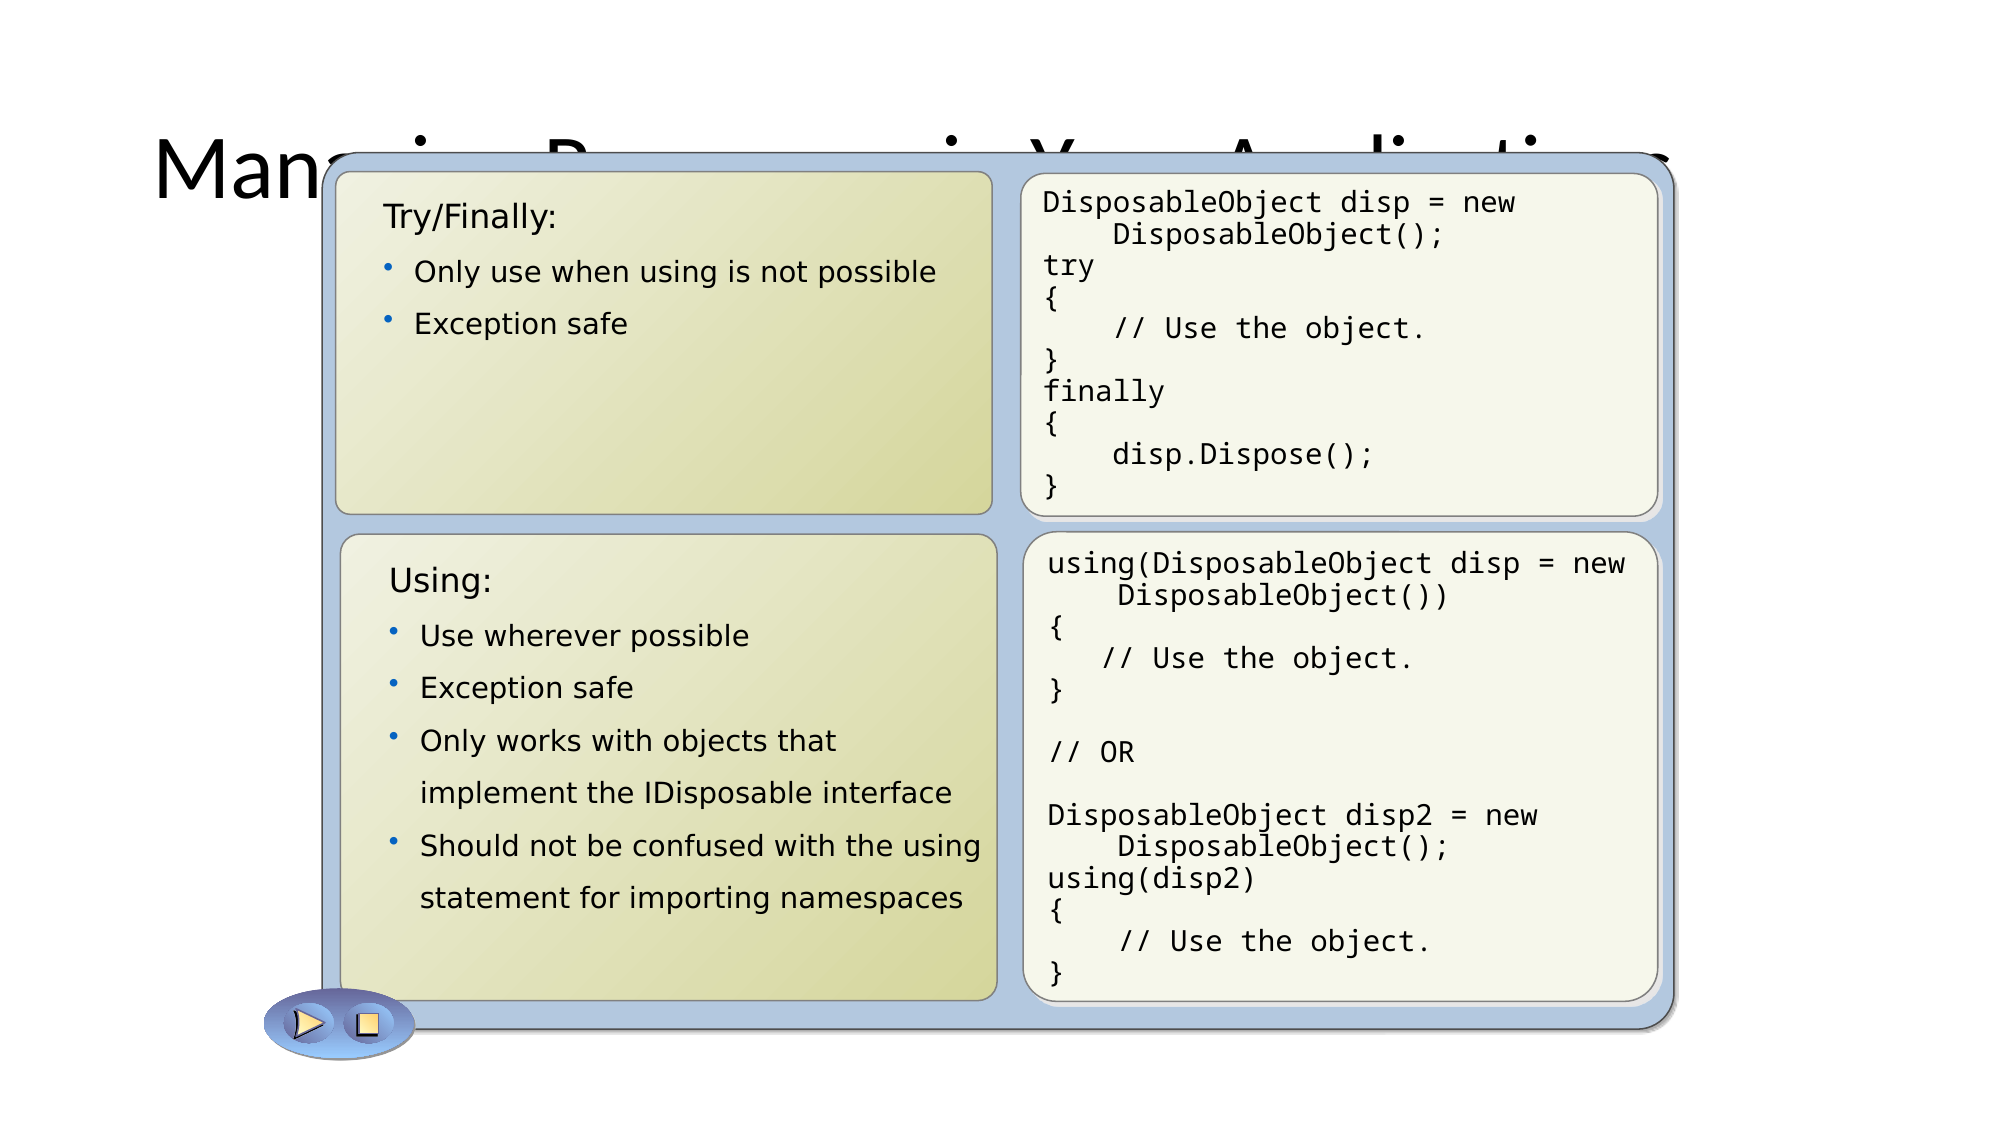

# Managing Resources in Your Applications

Try/Finally:
Only use when using is not possible
Exception safe

DisposableObject disp = new
    DisposableObject();
try
{
    // Use the object.
}
finally
{
    disp.Dispose();
}

using(DisposableObject disp = new
    DisposableObject())
{
   // Use the object.
}

// OR

DisposableObject disp2 = new
    DisposableObject();
using(disp2)
{
    // Use the object.
}
Using:
Use wherever possible
Exception safe
Only works with objects that implement the IDisposable interface
Should not be confused with the using statement for importing namespaces